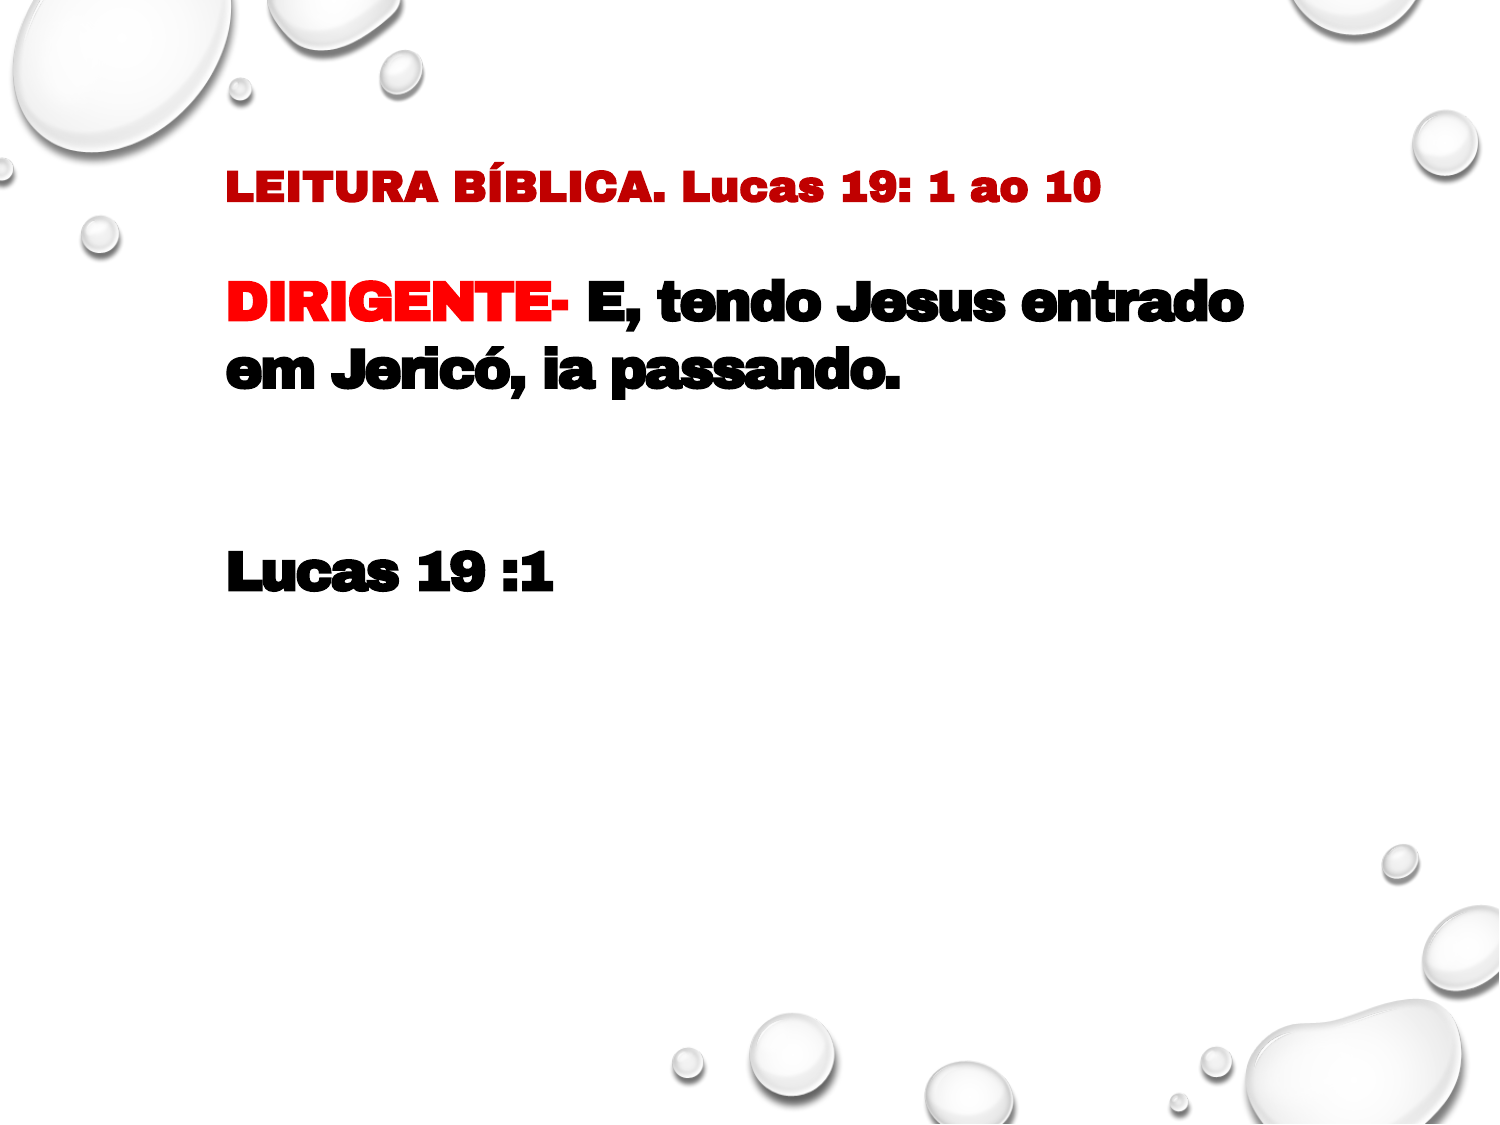

z

DIRIGENTE- E, tendo Jesus entrado em Jericó, ia passando.

Lucas 19 :1
LEITURA BÍBLICA. Lucas 19: 1 ao 10